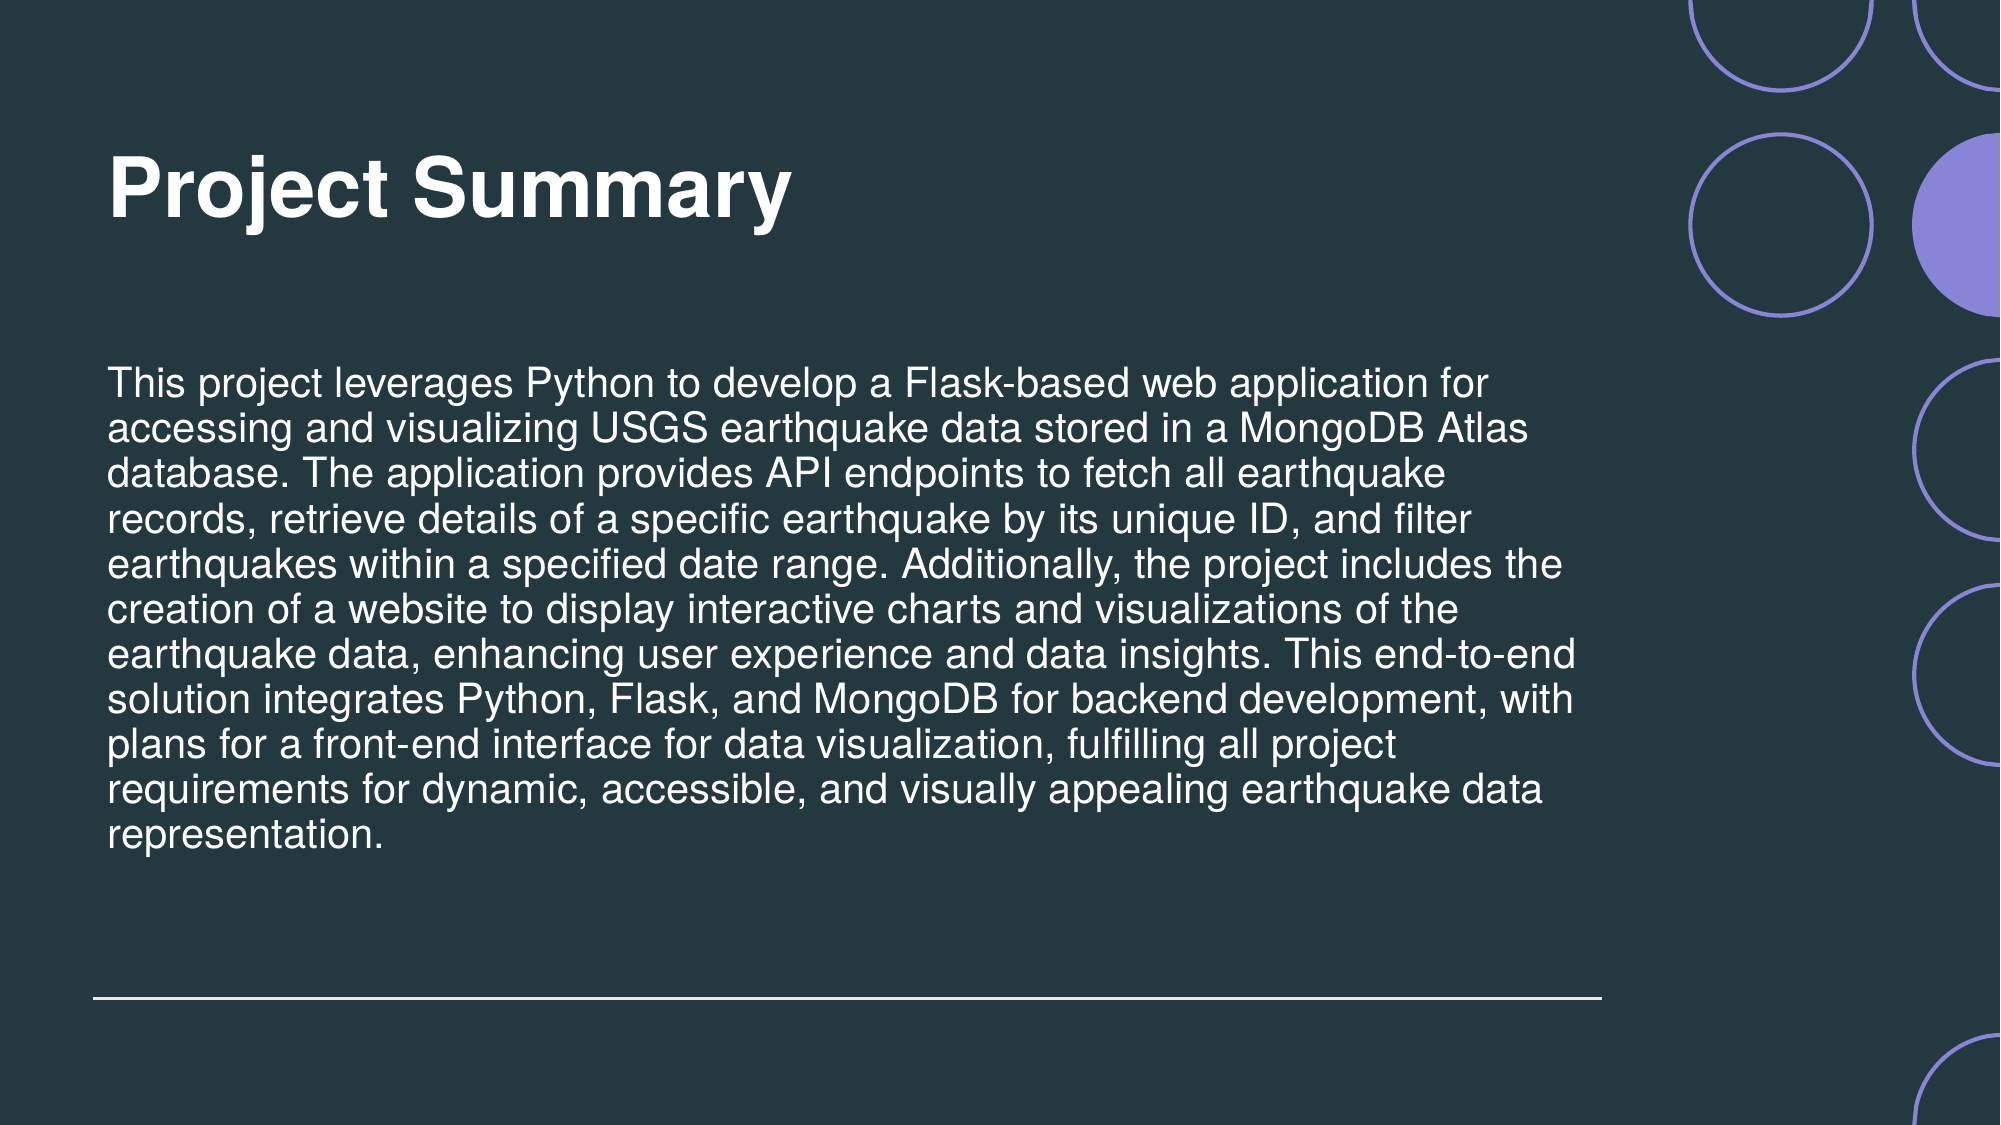

# Project Summary
This project leverages Python to develop a Flask-based web application for accessing and visualizing USGS earthquake data stored in a MongoDB Atlas database. The application provides API endpoints to fetch all earthquake records, retrieve details of a specific earthquake by its unique ID, and filter earthquakes within a specified date range. Additionally, the project includes the creation of a website to display interactive charts and visualizations of the earthquake data, enhancing user experience and data insights. This end-to-end solution integrates Python, Flask, and MongoDB for backend development, with plans for a front-end interface for data visualization, fulfilling all project requirements for dynamic, accessible, and visually appealing earthquake data representation.